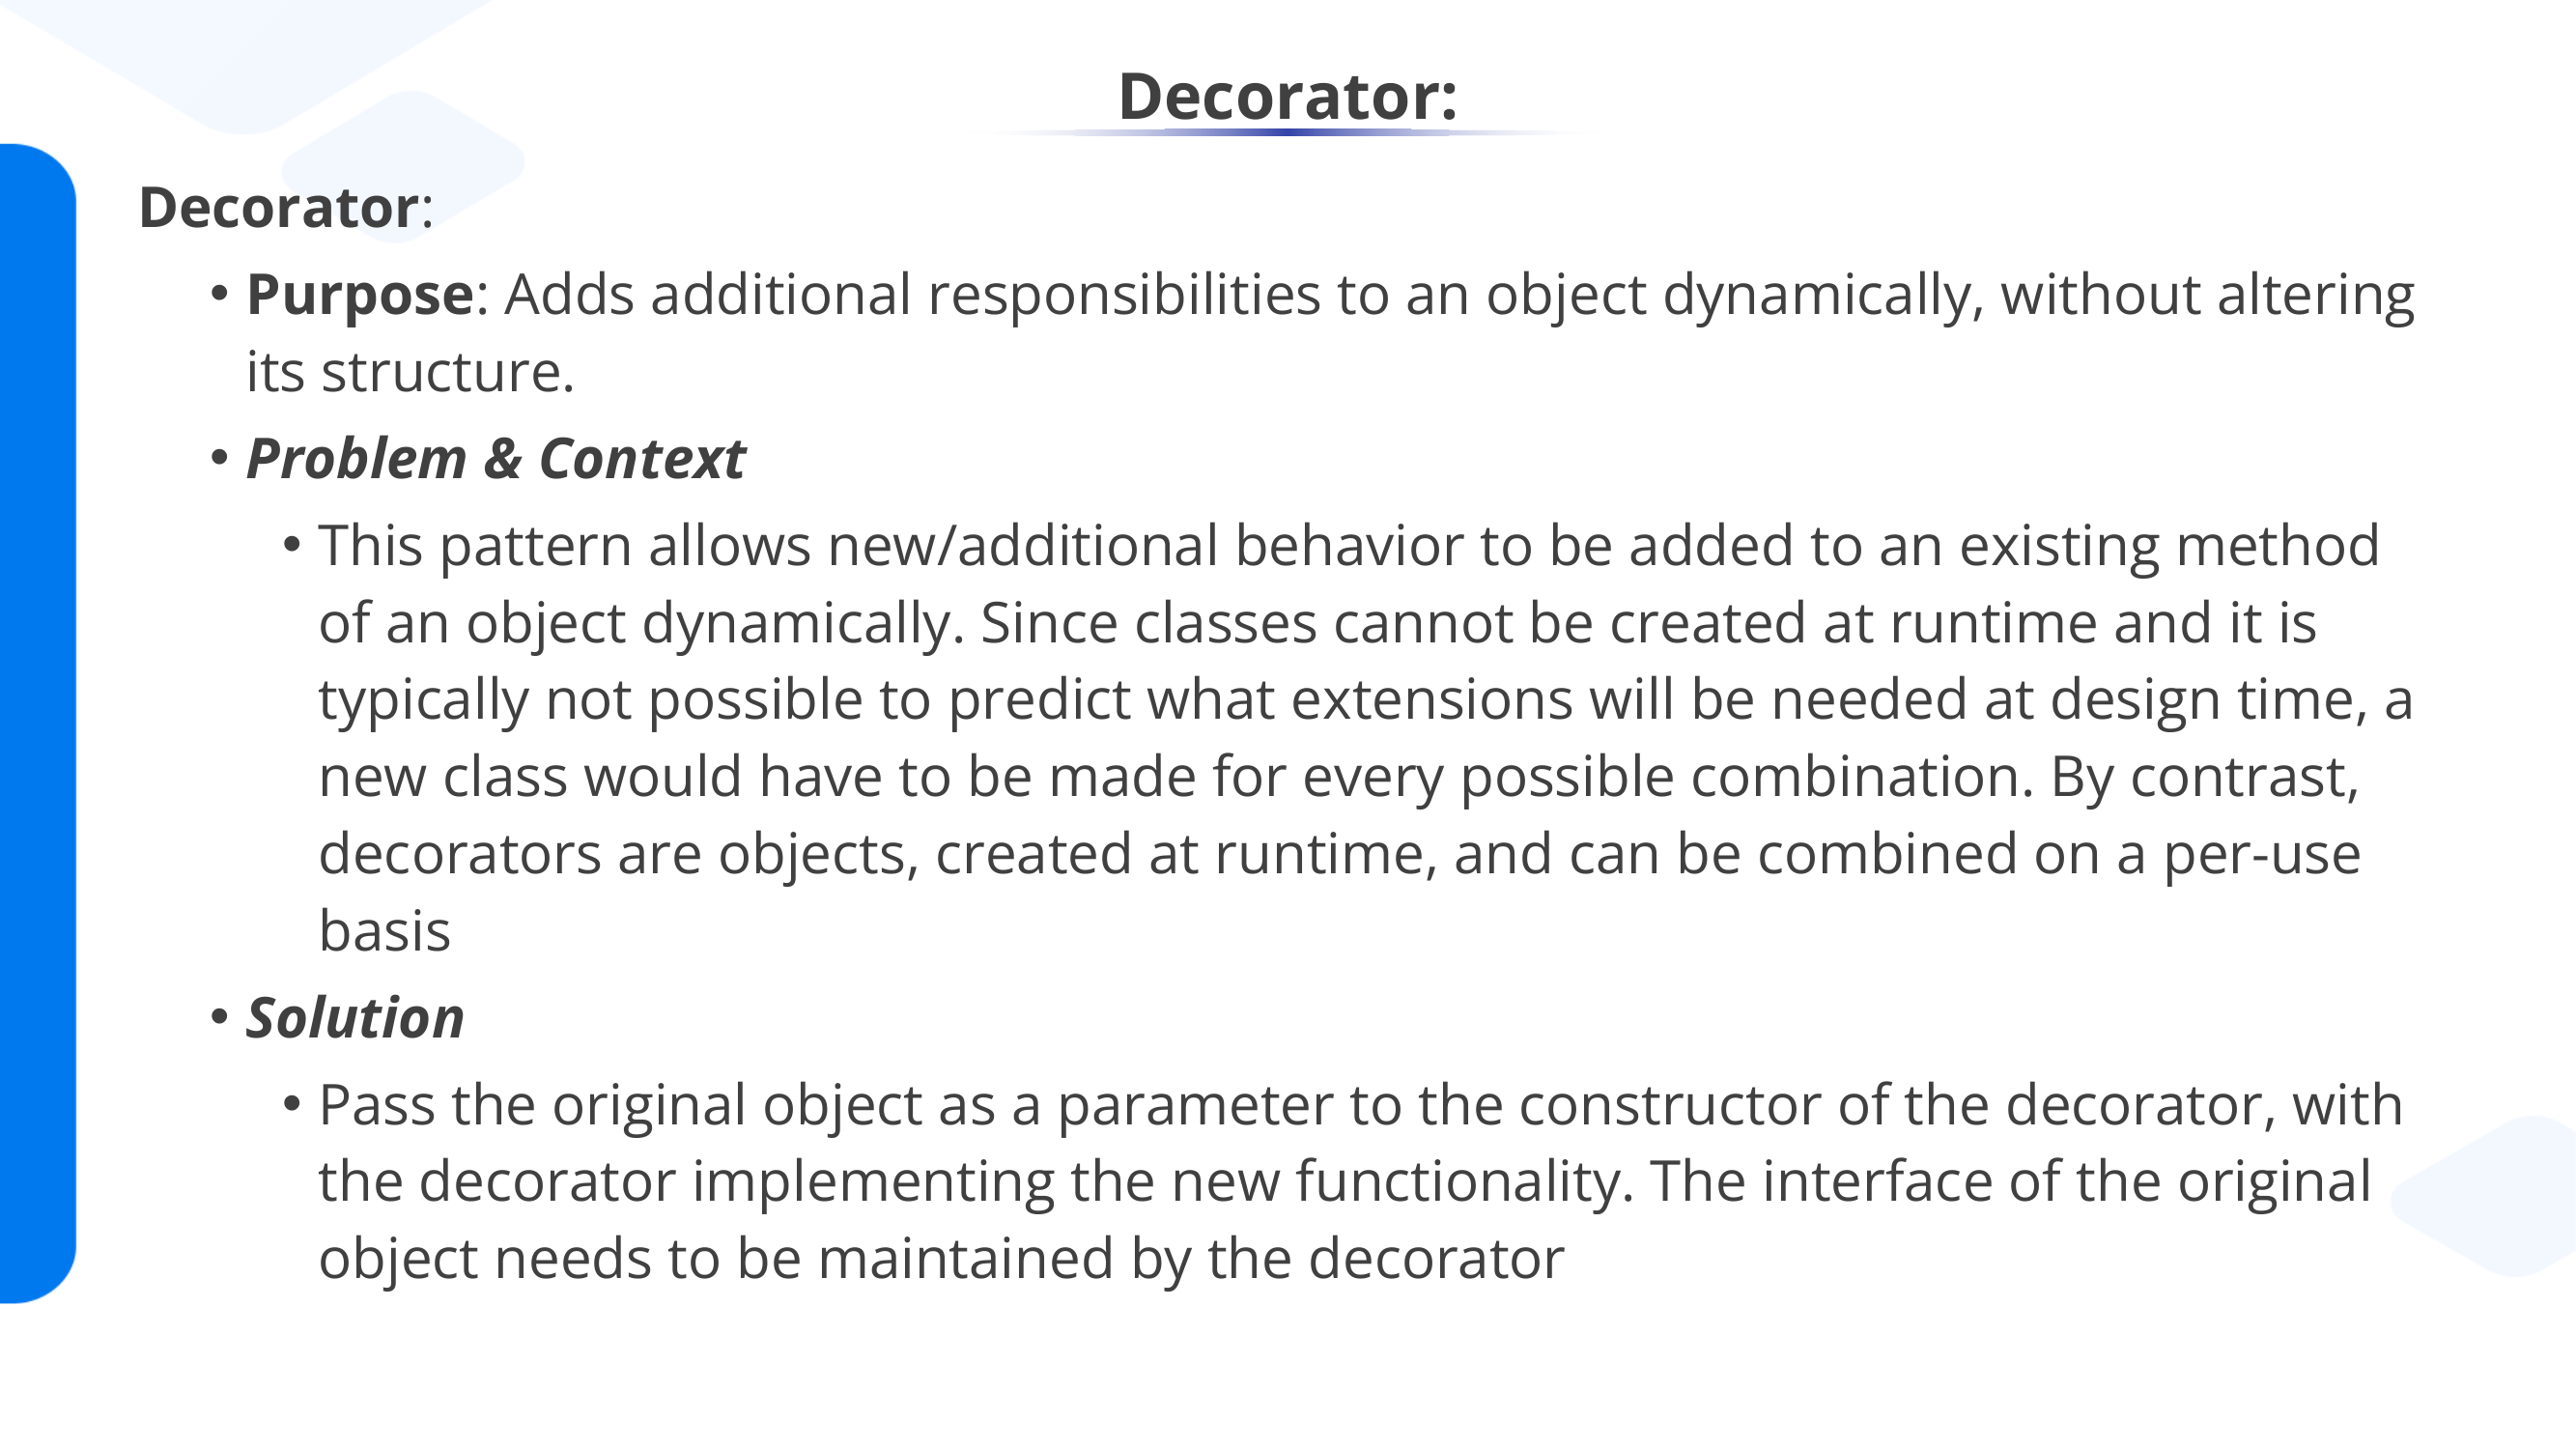

# Decorator:

Decorator:
Purpose: Adds additional responsibilities to an object dynamically, without altering its structure.
Problem & Context
This pattern allows new/additional behavior to be added to an existing method of an object dynamically. Since classes cannot be created at runtime and it is typically not possible to predict what extensions will be needed at design time, a new class would have to be made for every possible combination. By contrast, decorators are objects, created at runtime, and can be combined on a per-use basis
Solution
Pass the original object as a parameter to the constructor of the decorator, with the decorator implementing the new functionality. The interface of the original object needs to be maintained by the decorator